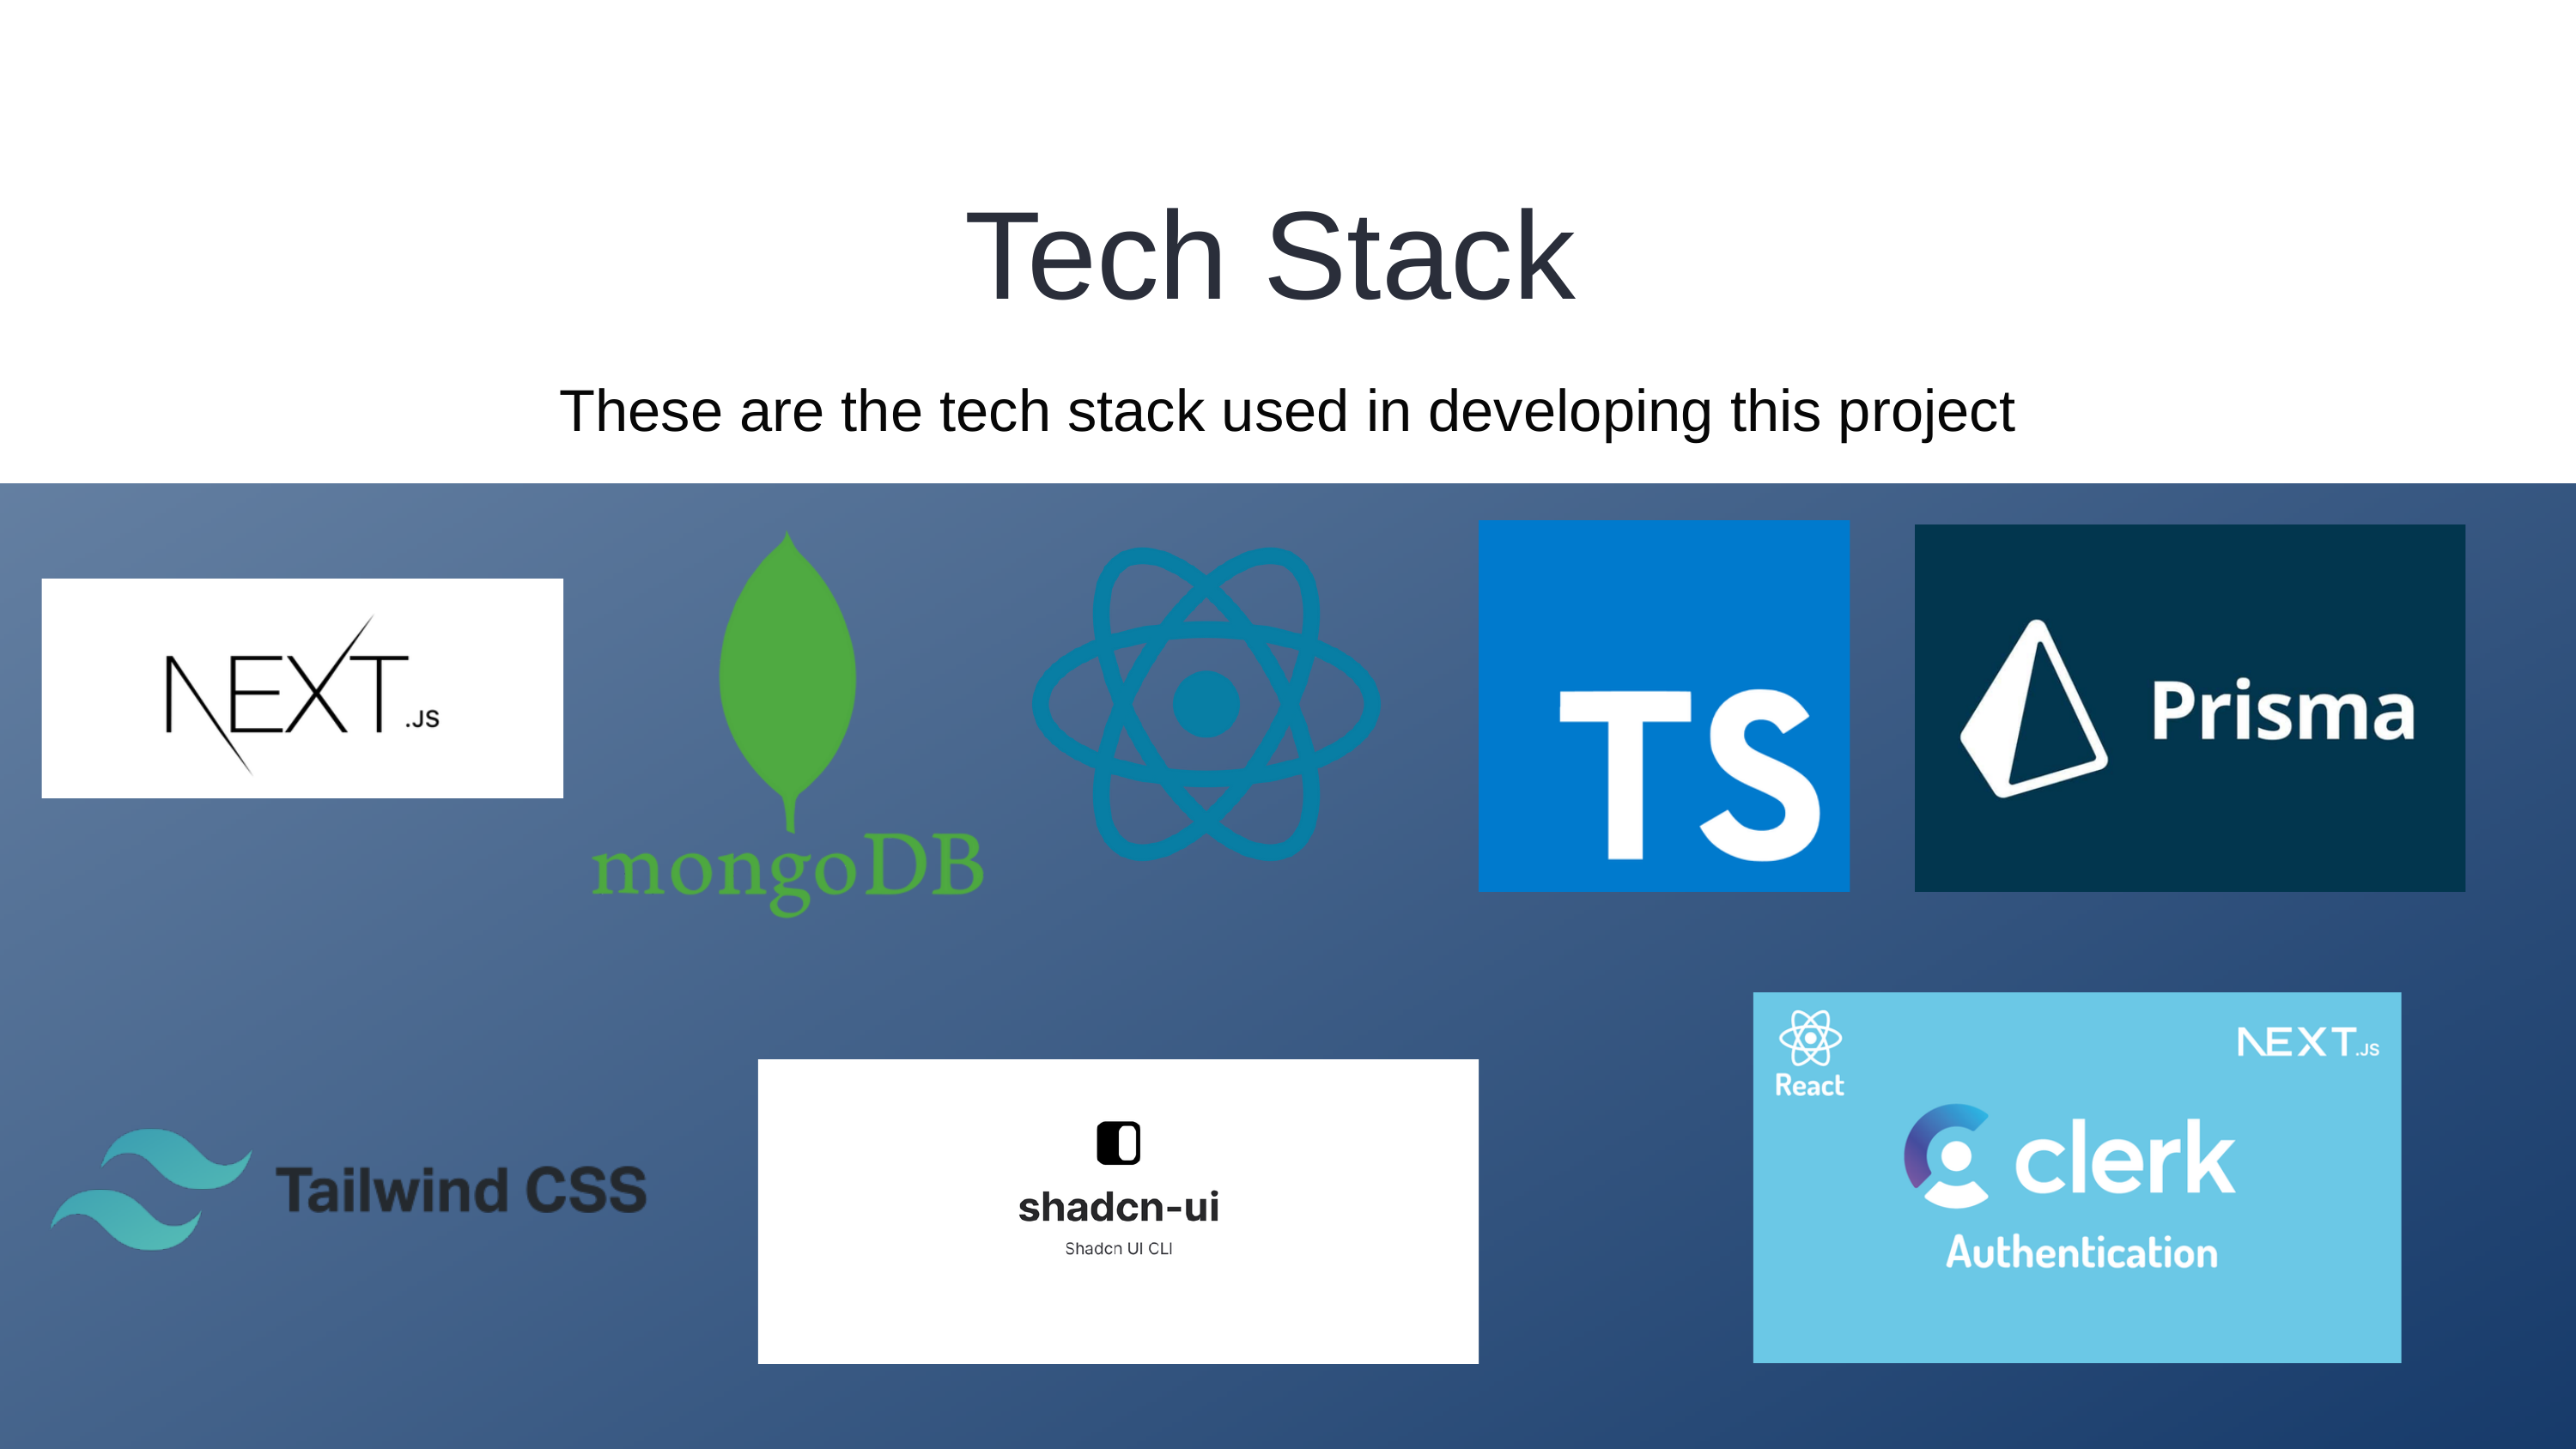

Tech Stack
These are the tech stack used in developing this project